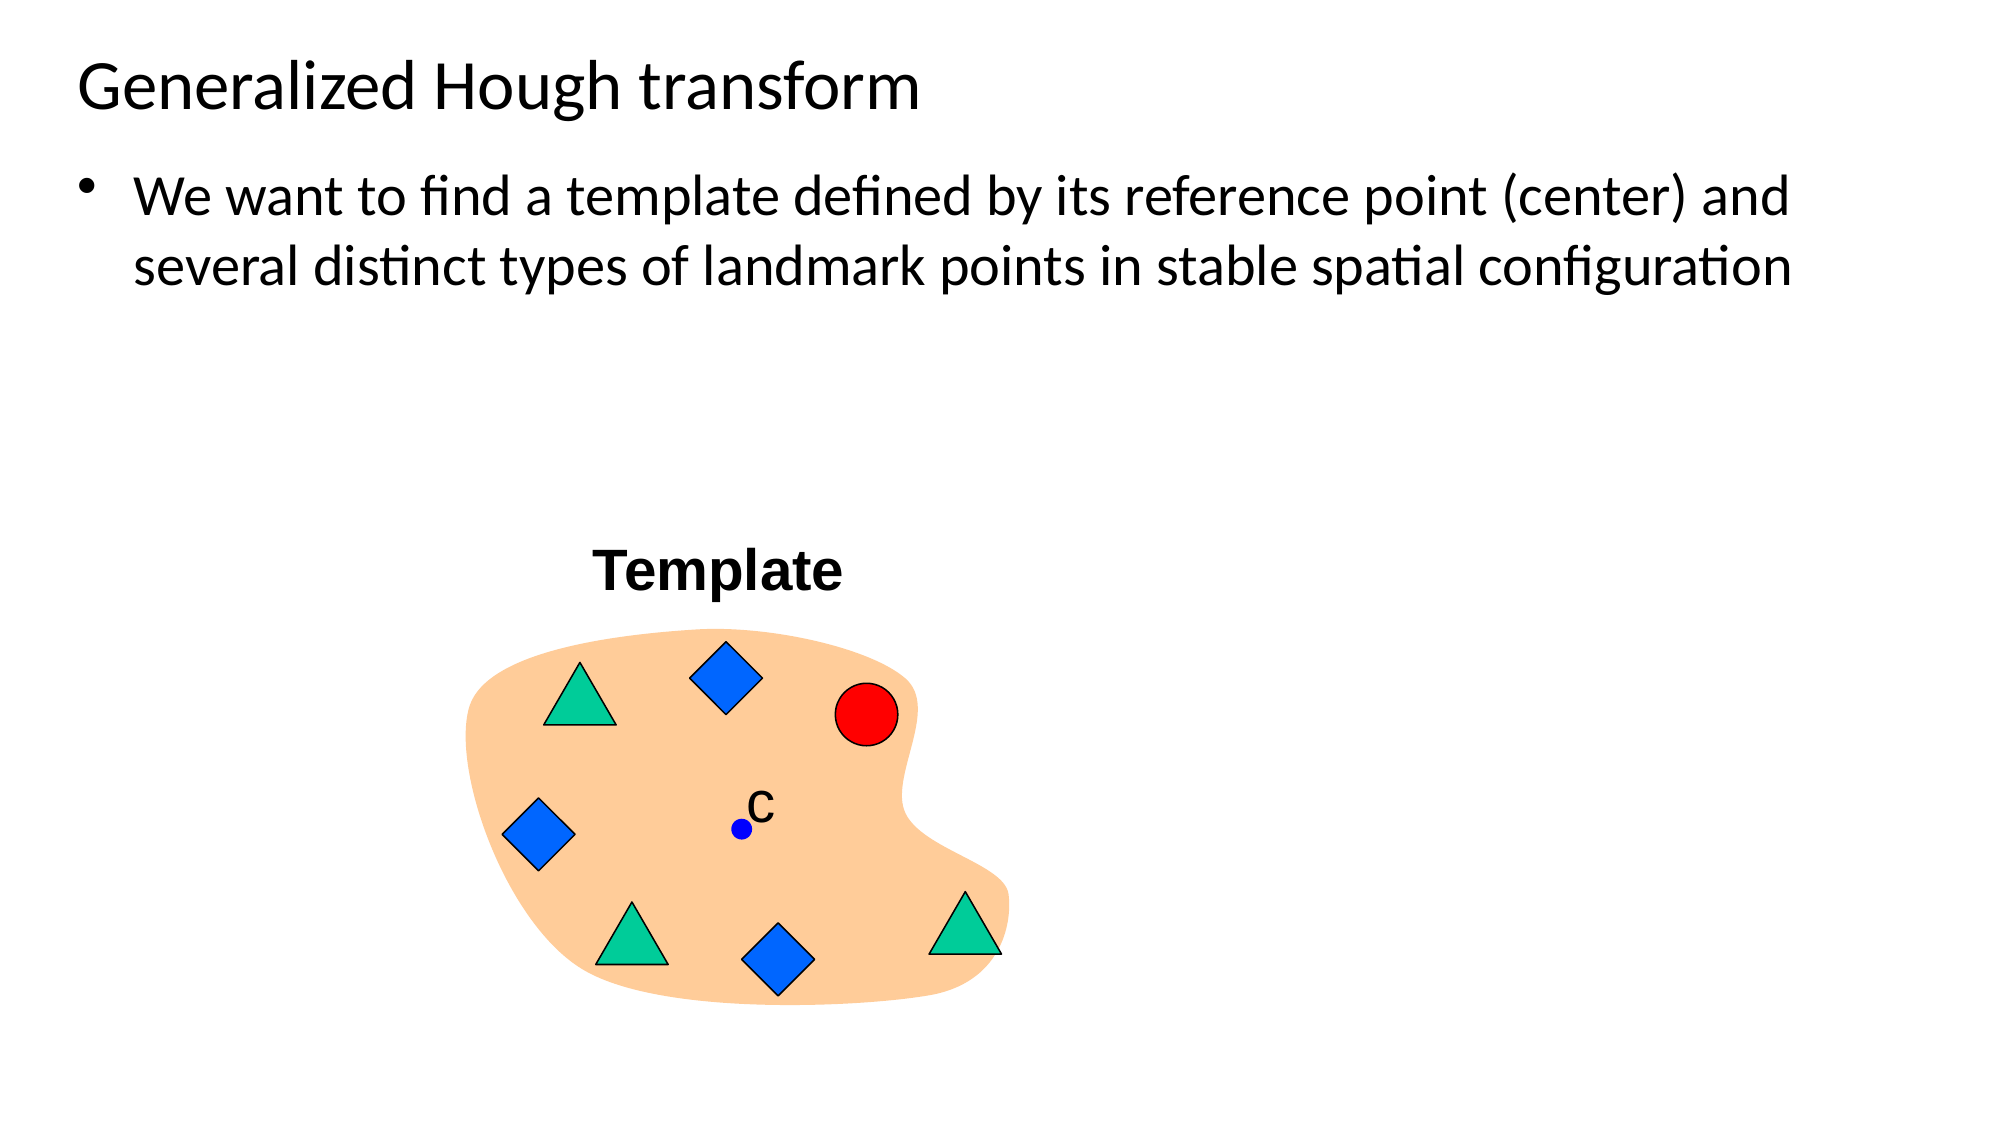

# Generalized Hough transform
We want to find a template defined by its reference point (center) and several distinct types of landmark points in stable spatial configuration
Template

c